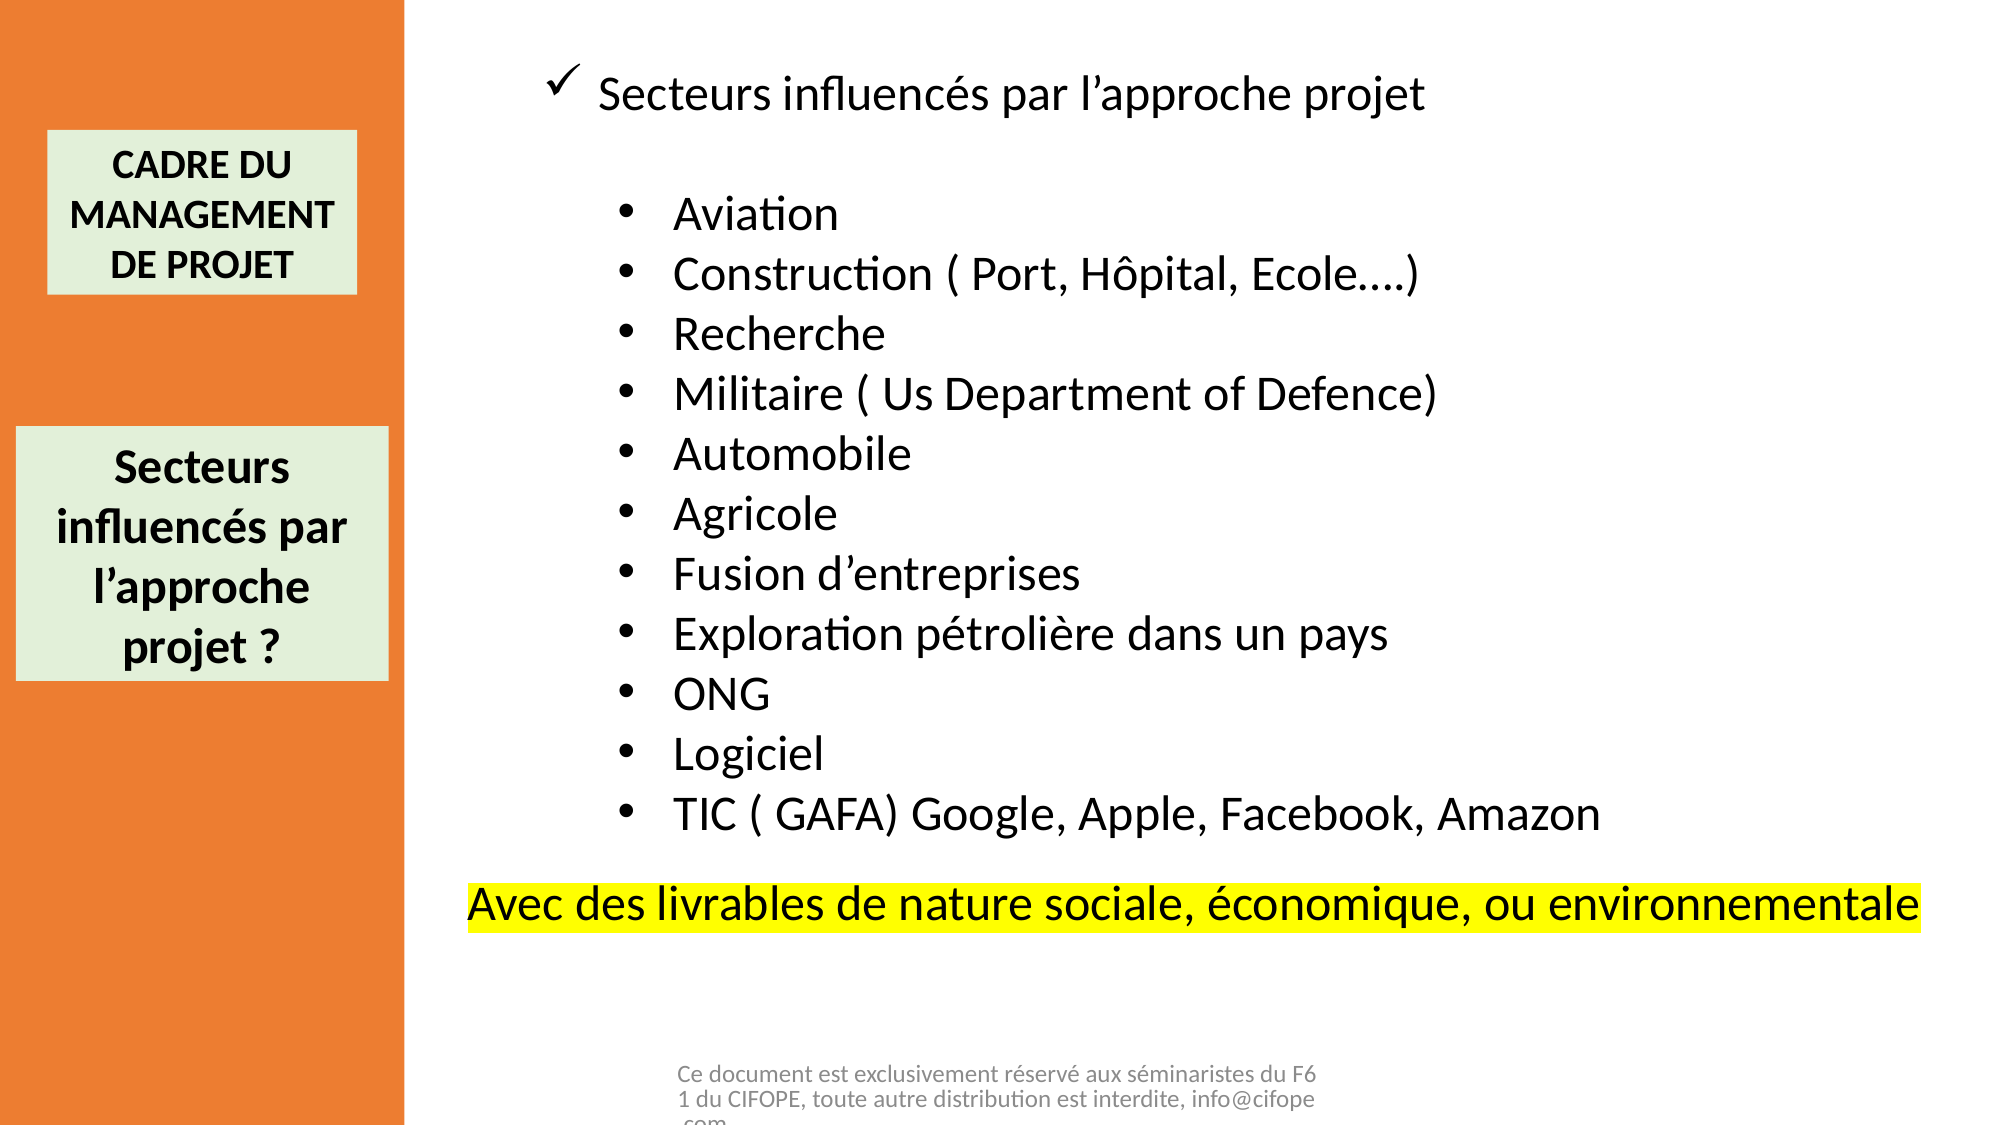

Secteurs influencés par l’approche projet

Aviation
Construction ( Port, Hôpital, Ecole….)
Recherche
Militaire ( Us Department of Defence)
Automobile
Agricole
Fusion d’entreprises
Exploration pétrolière dans un pays
ONG
Logiciel
TIC ( GAFA) Google, Apple, Facebook, Amazon
Avec des livrables de nature sociale, économique, ou environnementale
CADRE DU MANAGEMENT DE PROJET
Secteurs influencés par l’approche projet ?
Ce document est exclusivement réservé aux séminaristes du F61 du CIFOPE, toute autre distribution est interdite, info@cifope.com